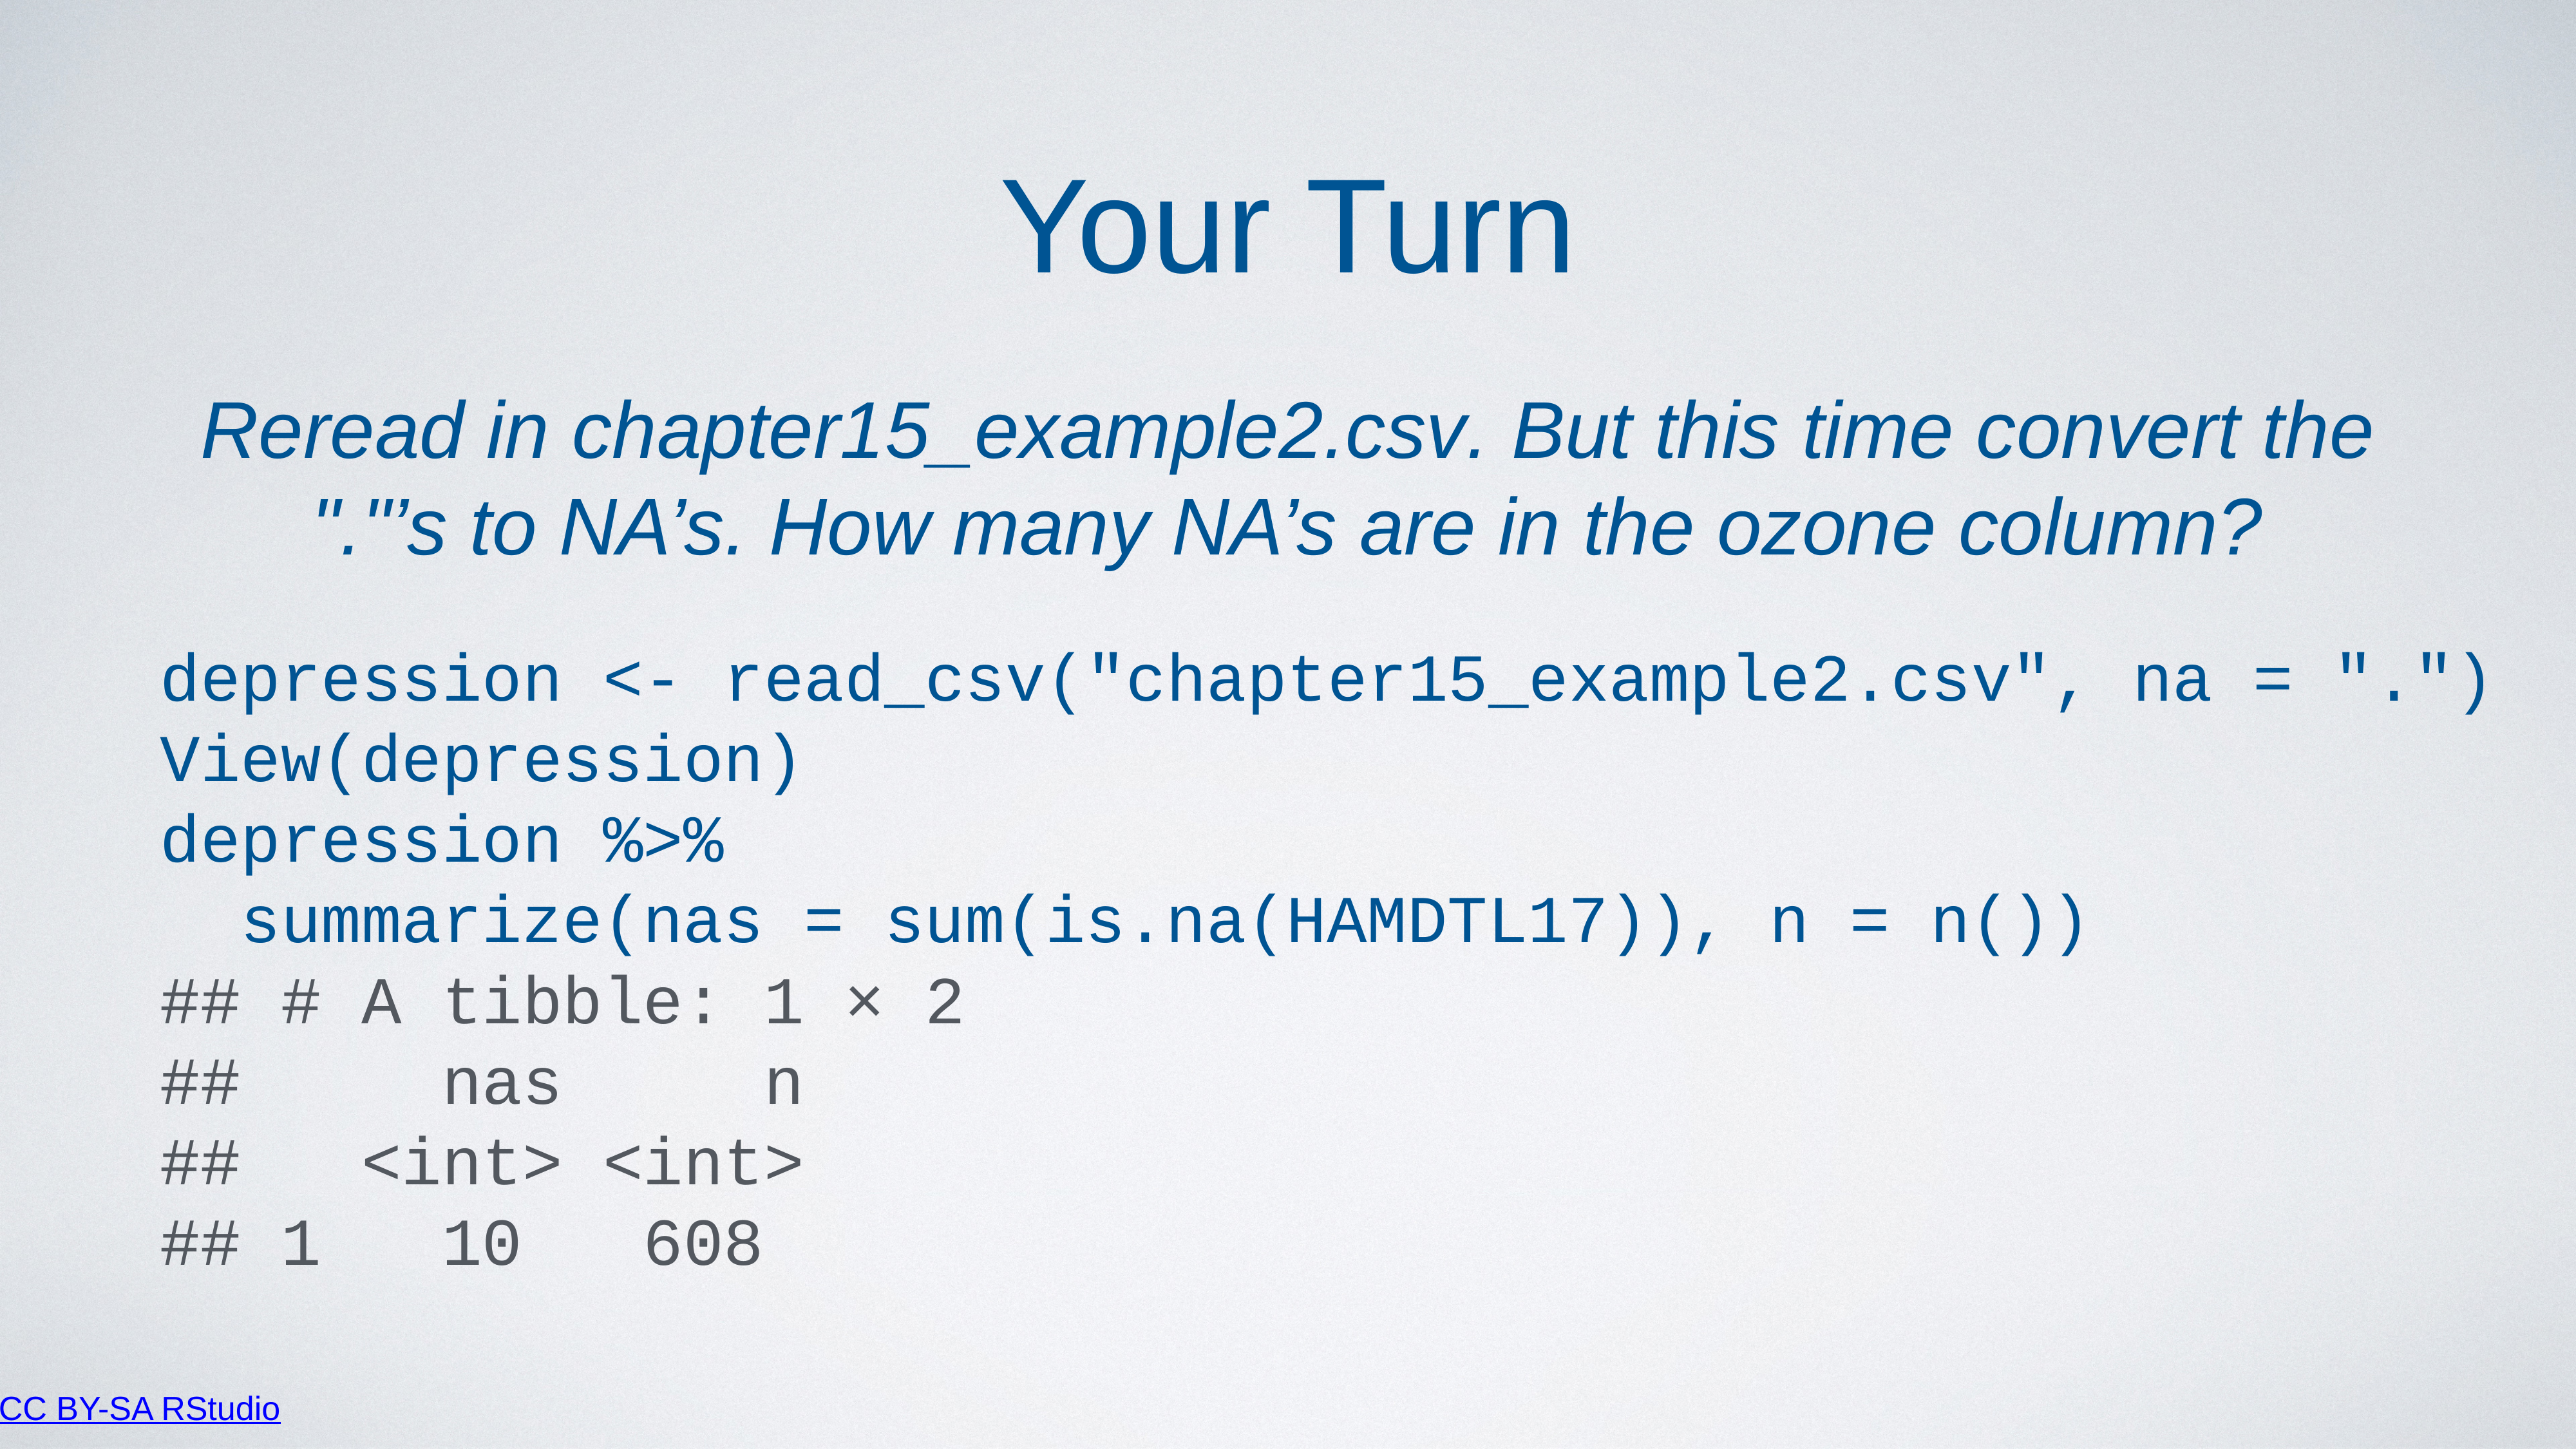

Your Turn
Reread in chapter15_example2.csv. But this time convert the "."’s to NA’s. How many NA’s are in the ozone column?
depression <- read_csv("chapter15_example2.csv", na = ".")
View(depression)
depression %>%
  summarize(nas = sum(is.na(HAMDTL17)), n = n())
## # A tibble: 1 × 2
##     nas     n
##   <int> <int>
## 1   10   608